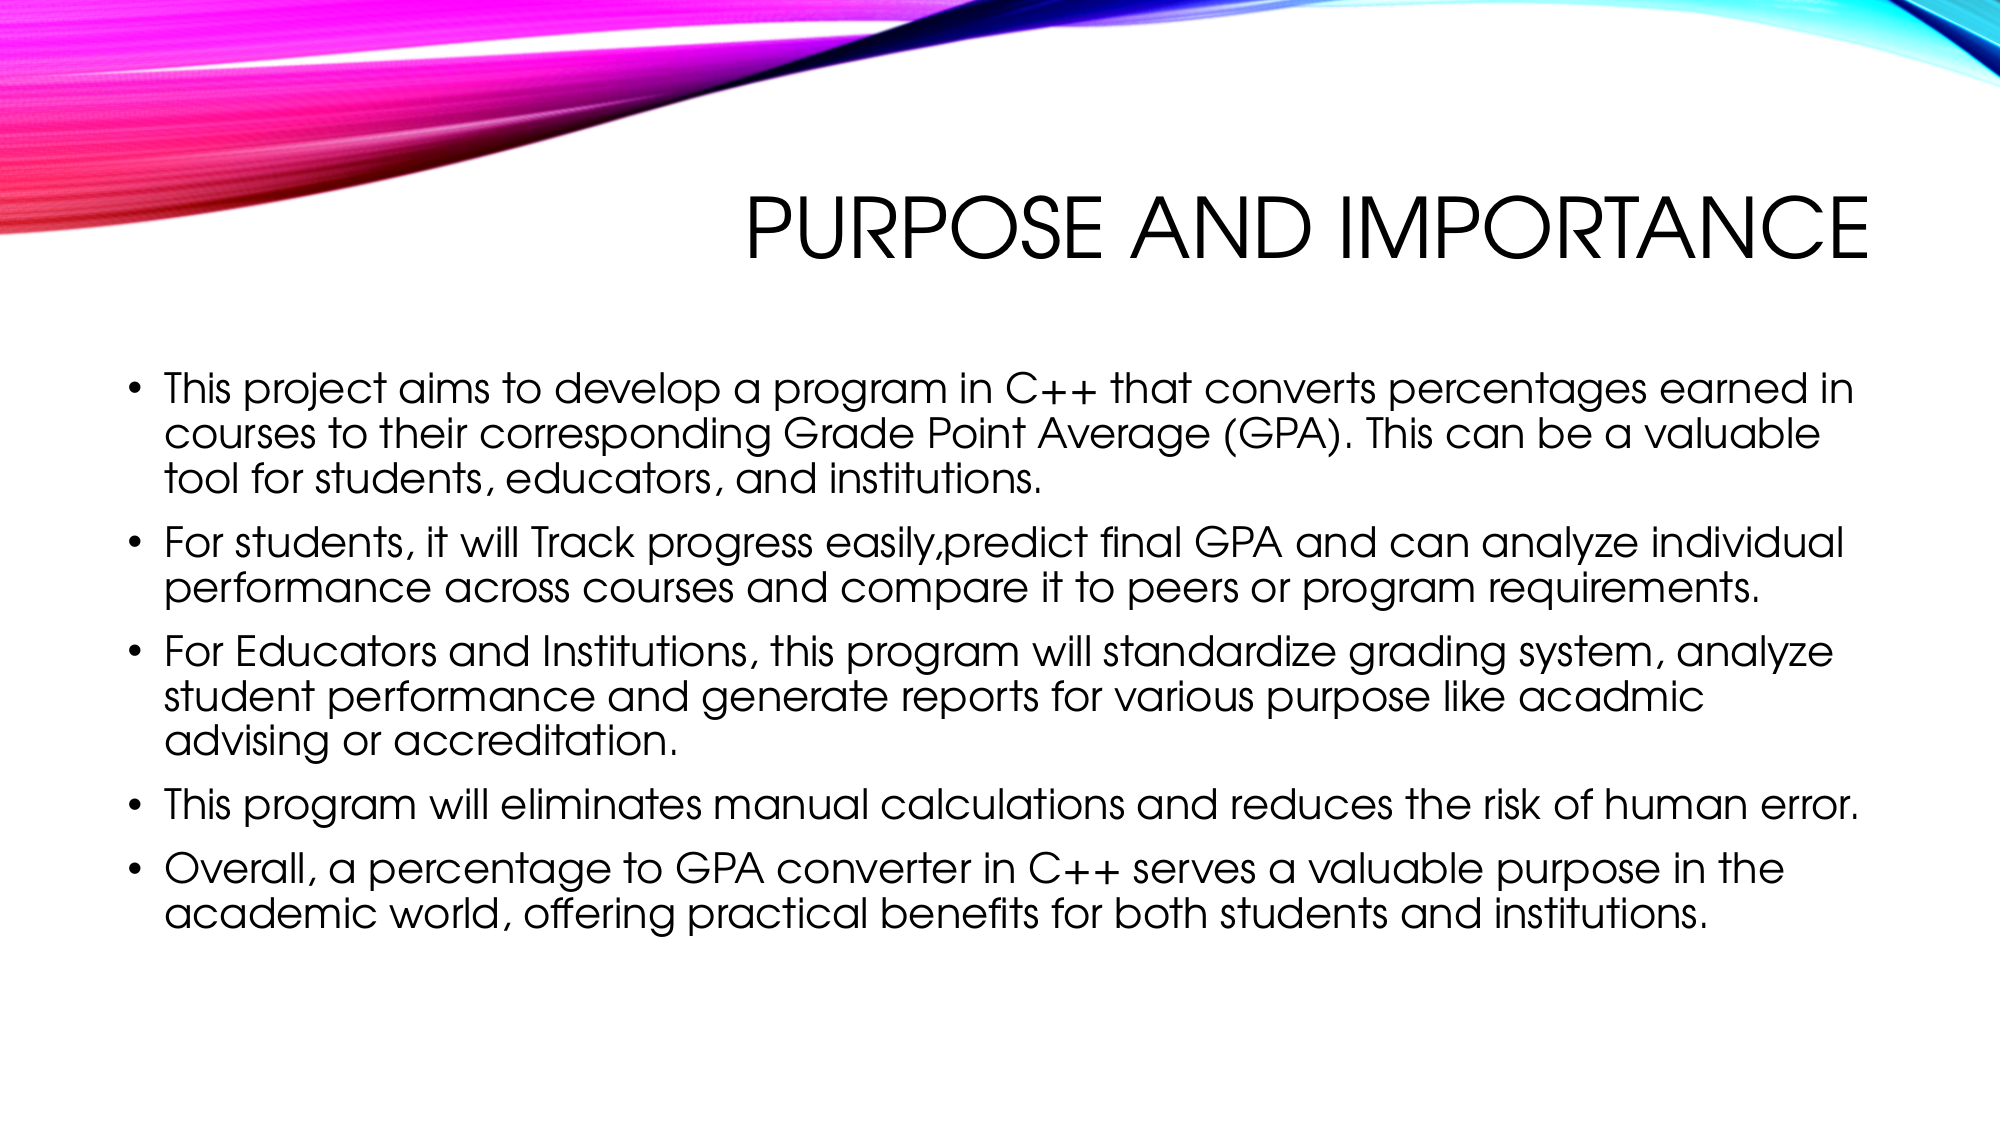

# Purpose and importance
This project aims to develop a program in C++ that converts percentages earned in courses to their corresponding Grade Point Average (GPA). This can be a valuable tool for students, educators, and institutions.
For students, it will Track progress easily,predict final GPA and can analyze individual performance across courses and compare it to peers or program requirements.
For Educators and Institutions, this program will standardize grading system, analyze student performance and generate reports for various purpose like acadmic advising or accreditation.
This program will eliminates manual calculations and reduces the risk of human error.
Overall, a percentage to GPA converter in C++ serves a valuable purpose in the academic world, offering practical benefits for both students and institutions.